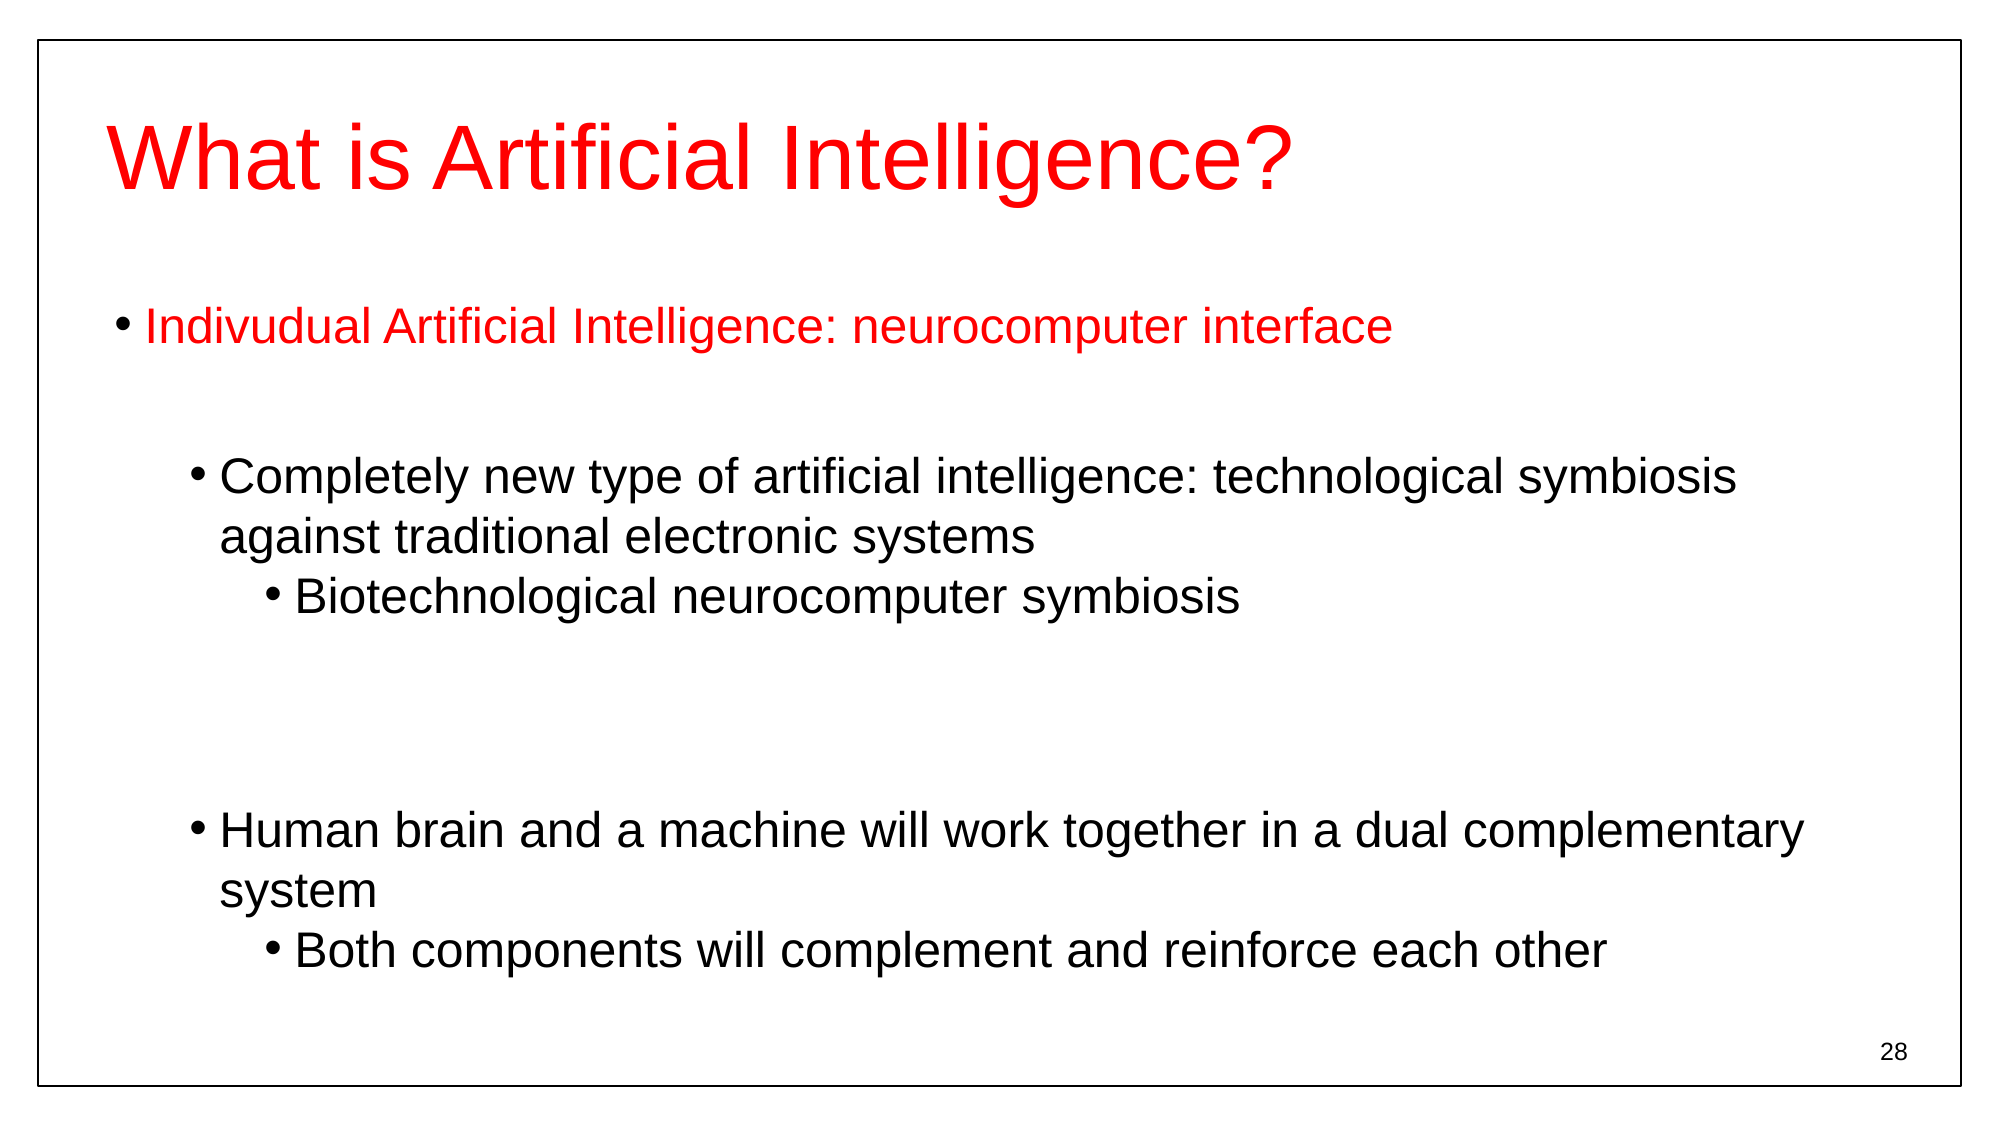

# What is Artificial Intelligence?
Indivudual Artificial Intelligence: neurocomputer interface

Completely new type of artificial intelligence: technological symbiosis against traditional electronic systems
Biotechnological neurocomputer symbiosis

Human brain and a machine will work together in a dual complementary system
Both components will complement and reinforce each other

28